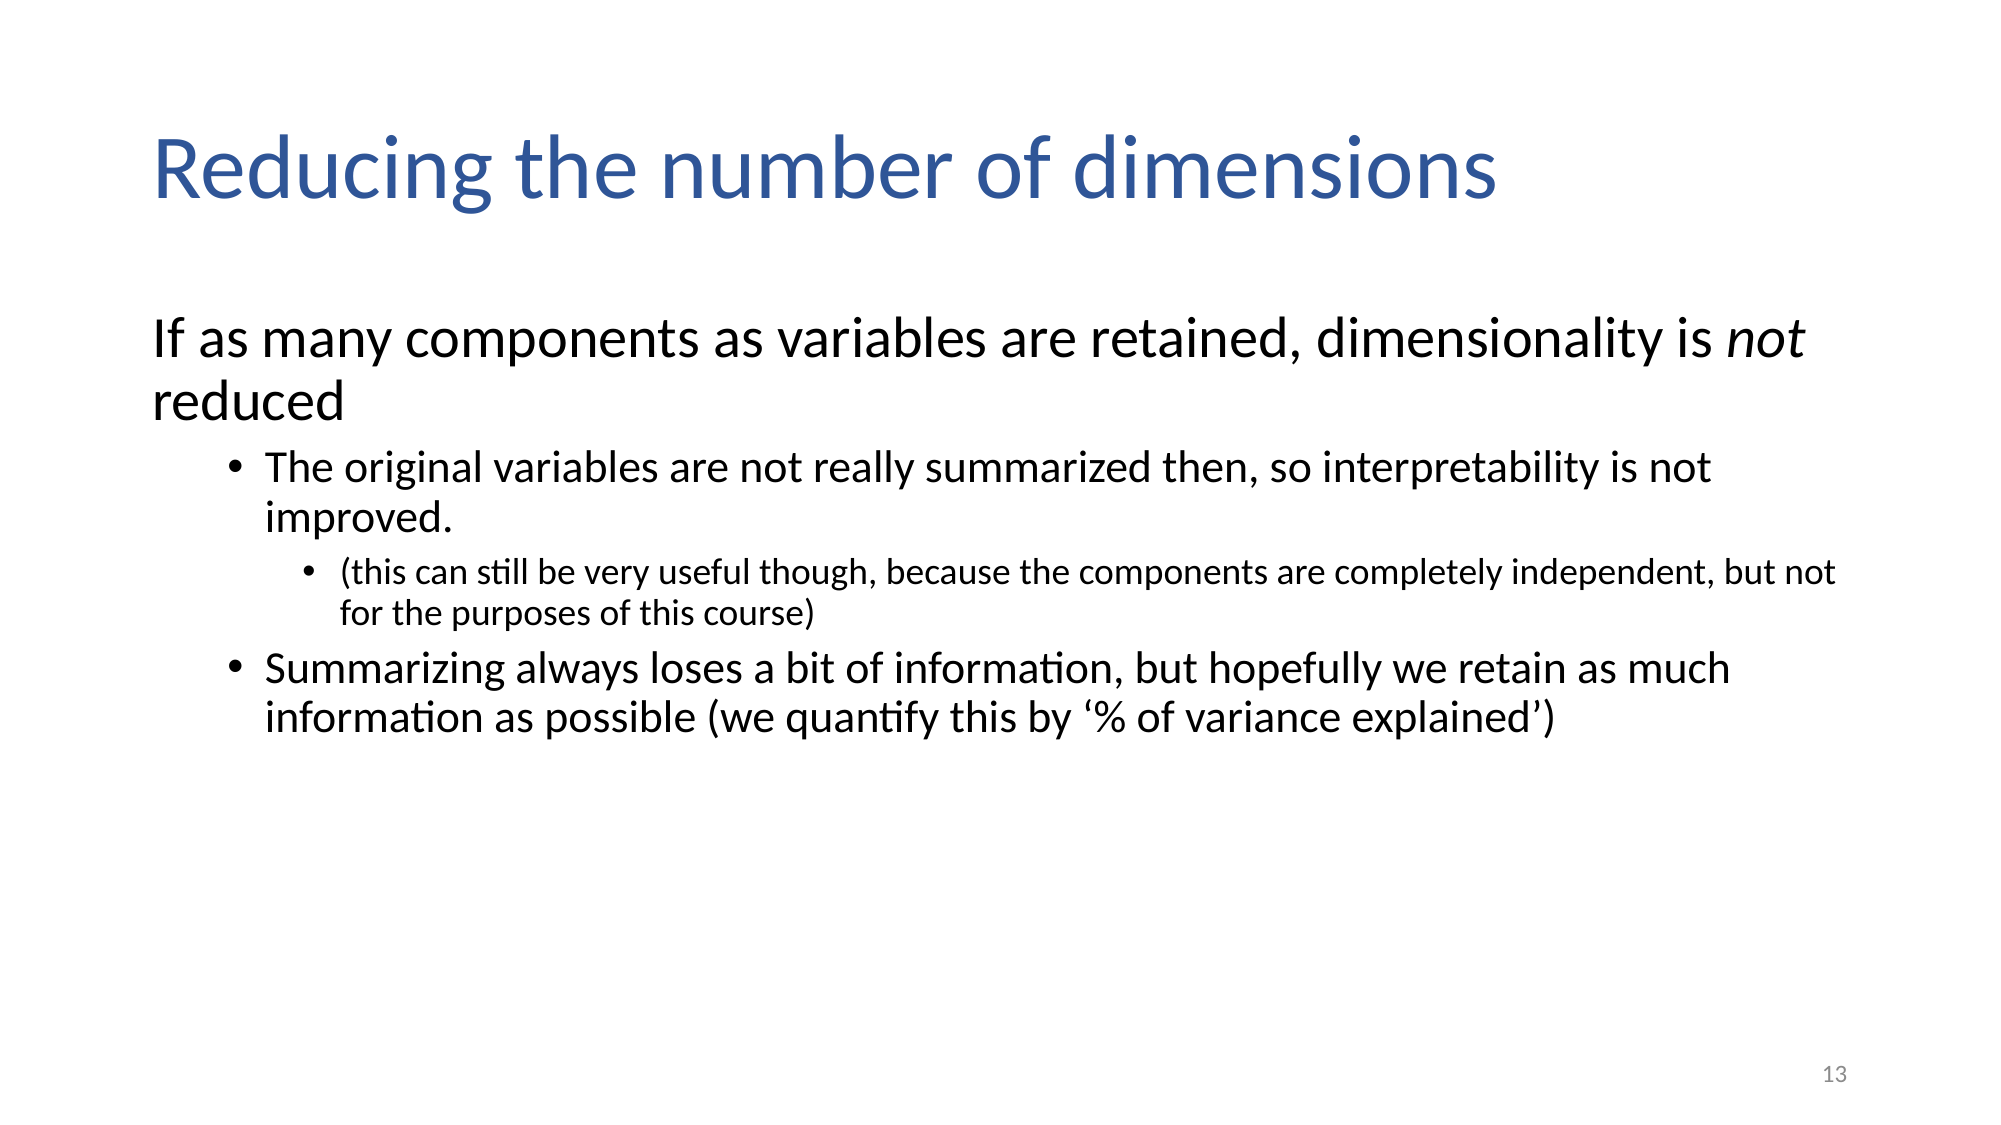

# Reducing the number of dimensions
If as many components as variables are retained, dimensionality is not reduced
The original variables are not really summarized then, so interpretability is not improved.
(this can still be very useful though, because the components are completely independent, but not for the purposes of this course)
Summarizing always loses a bit of information, but hopefully we retain as much information as possible (we quantify this by ‘% of variance explained’)
13